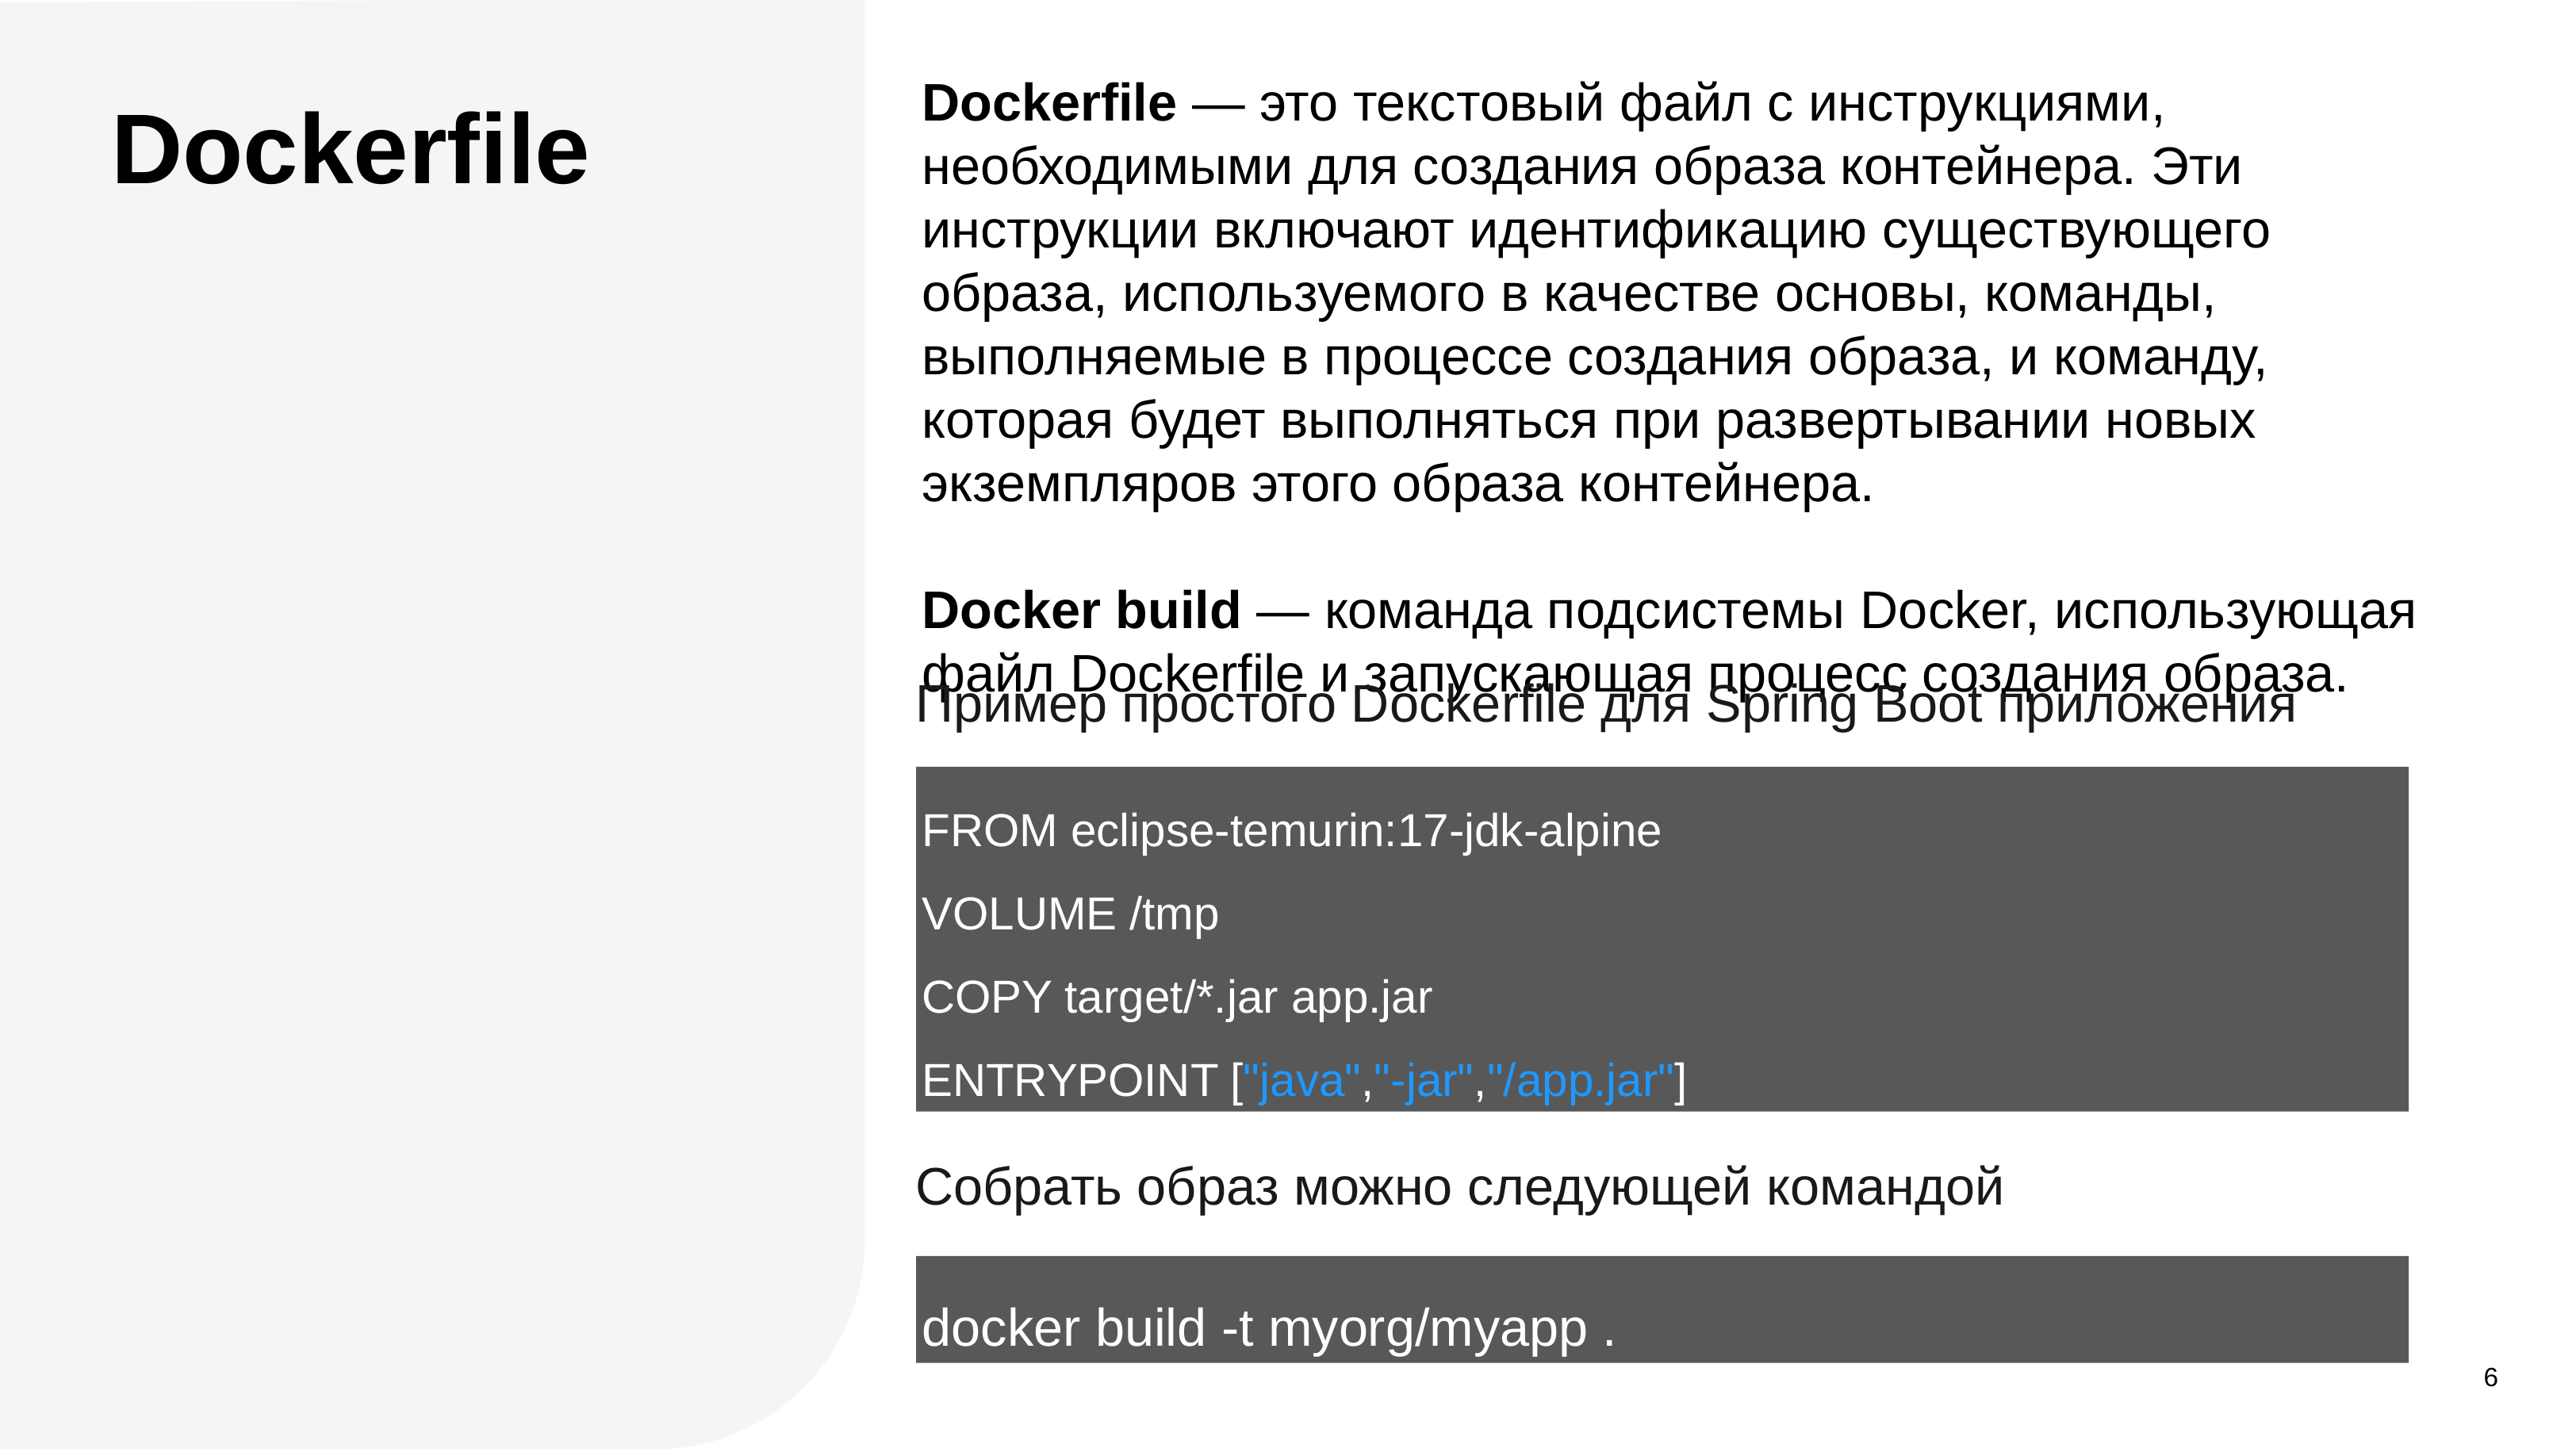

Dockerfile — это текстовый файл с инструкциями, необходимыми для создания образа контейнера. Эти инструкции включают идентификацию существующего образа, используемого в качестве основы, команды, выполняемые в процессе создания образа, и команду, которая будет выполняться при развертывании новых экземпляров этого образа контейнера.

Docker build — команда подсистемы Docker, использующая файл Dockerfile и запускающая процесс создания образа.
Dockerfile

Пример простого Dockerfile для Spring Boot приложения
FROM eclipse-temurin:17-jdk-alpine
VOLUME /tmp
COPY target/*.jar app.jar
ENTRYPOINT ["java","-jar","/app.jar"]
Собрать образ можно следующей командой
docker build -t myorg/myapp .
6